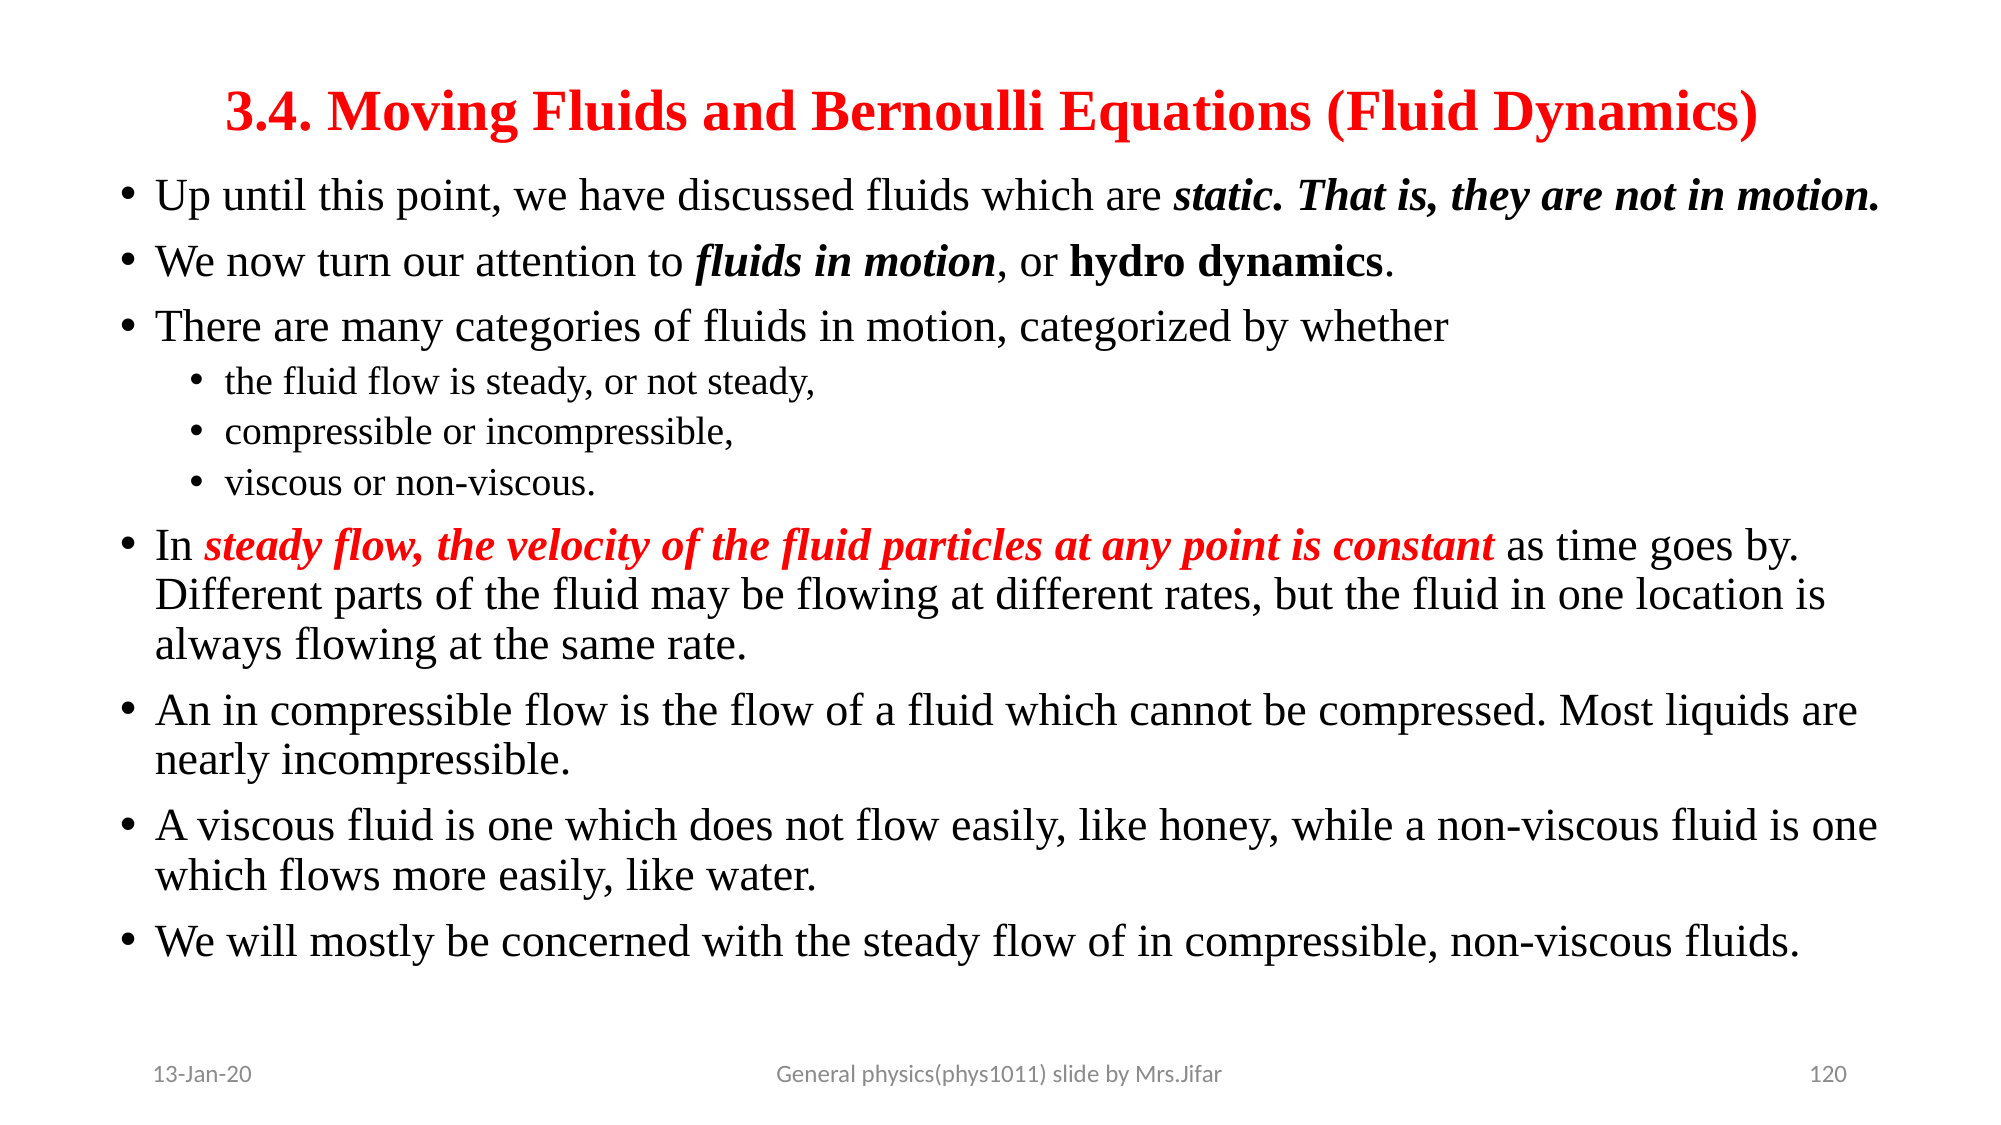

# 3.4. Moving Fluids and Bernoulli Equations (Fluid Dynamics)
Up until this point, we have discussed fluids which are static. That is, they are not in motion.
We now turn our attention to fluids in motion, or hydro dynamics.
There are many categories of fluids in motion, categorized by whether
the fluid flow is steady, or not steady,
compressible or incompressible,
viscous or non-viscous.
In steady flow, the velocity of the fluid particles at any point is constant as time goes by. Different parts of the fluid may be flowing at different rates, but the fluid in one location is always flowing at the same rate.
An in compressible flow is the flow of a fluid which cannot be compressed. Most liquids are nearly incompressible.
A viscous fluid is one which does not flow easily, like honey, while a non-viscous fluid is one which flows more easily, like water.
We will mostly be concerned with the steady flow of in compressible, non-viscous fluids.
13-Jan-20
General physics(phys1011) slide by Mrs.Jifar
120